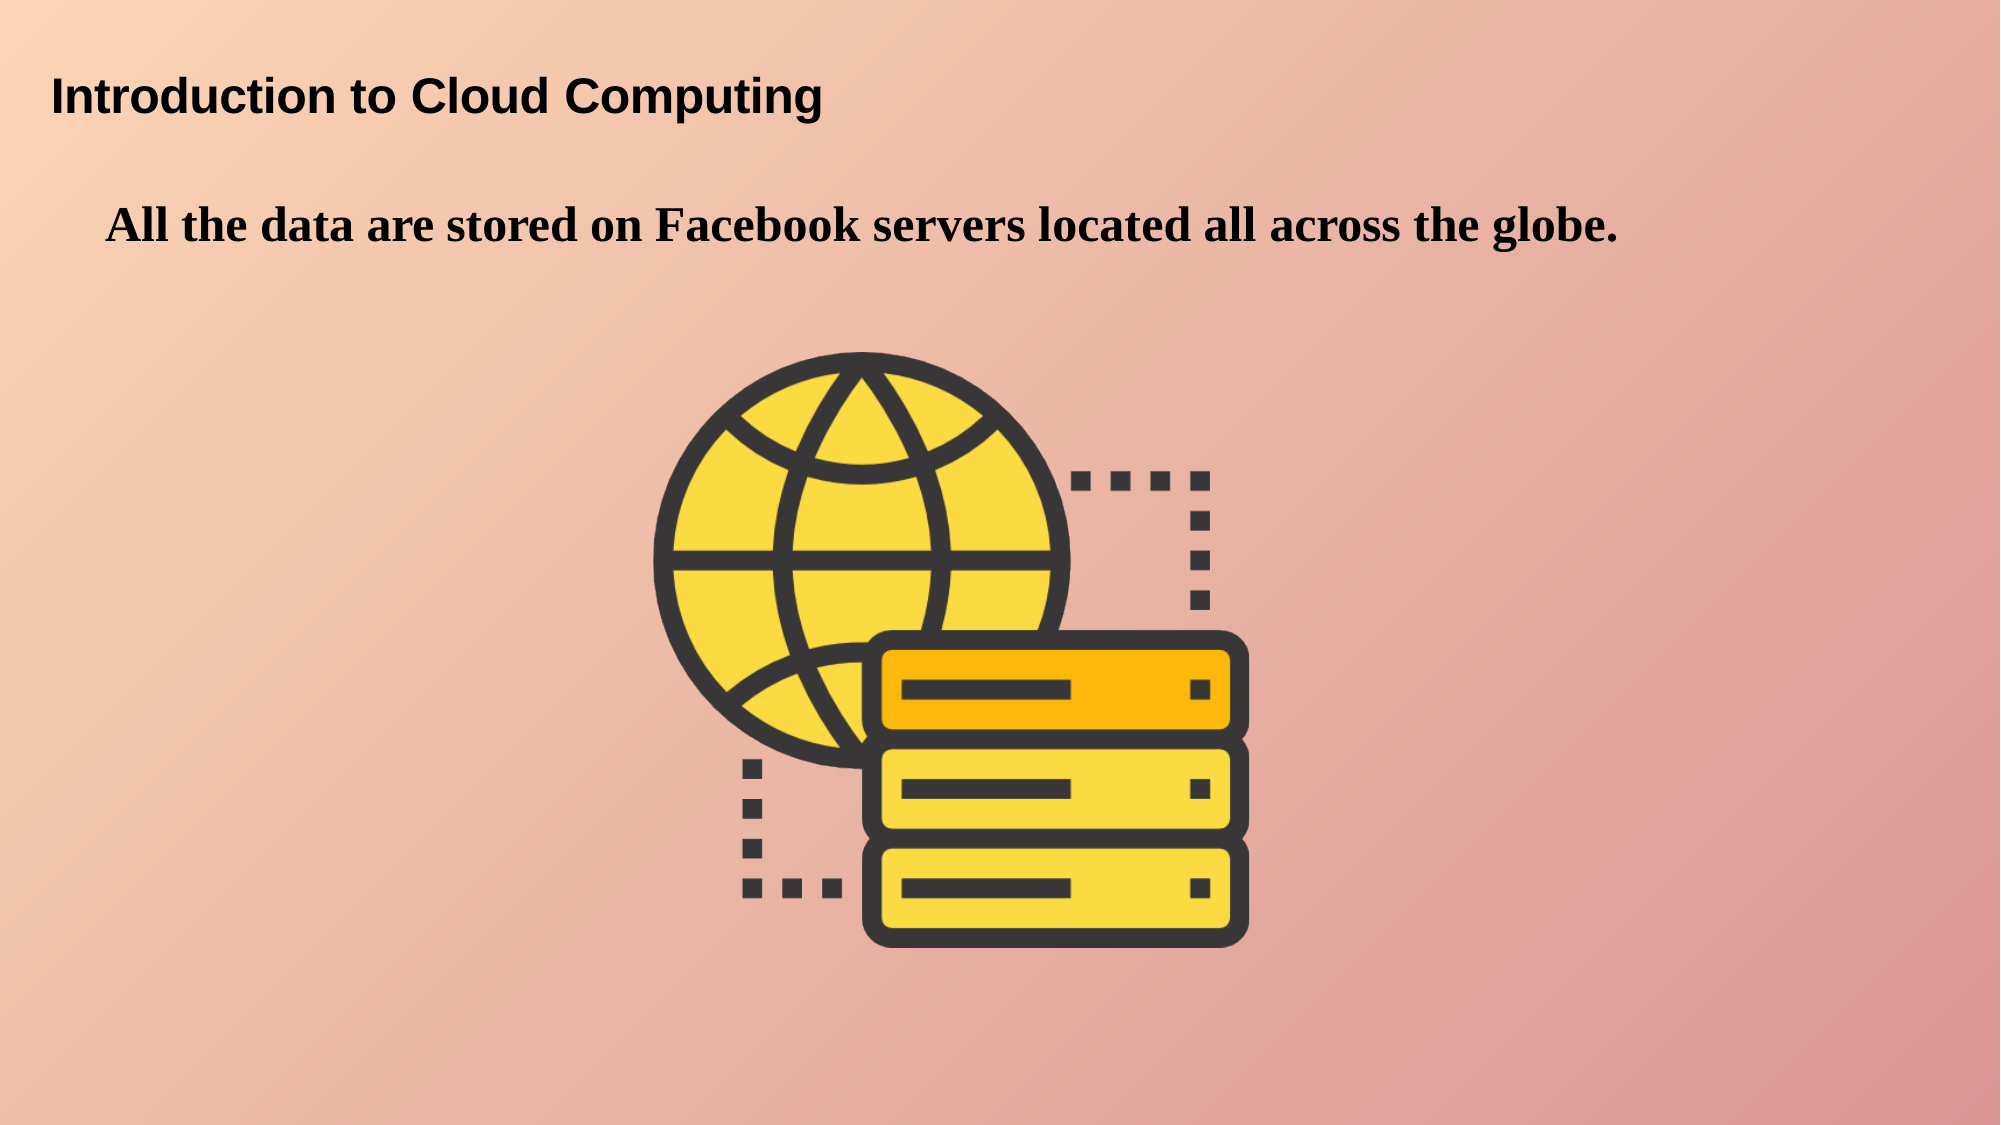

# Introduction to Cloud Computing
All the data are stored on Facebook servers located all across the globe.